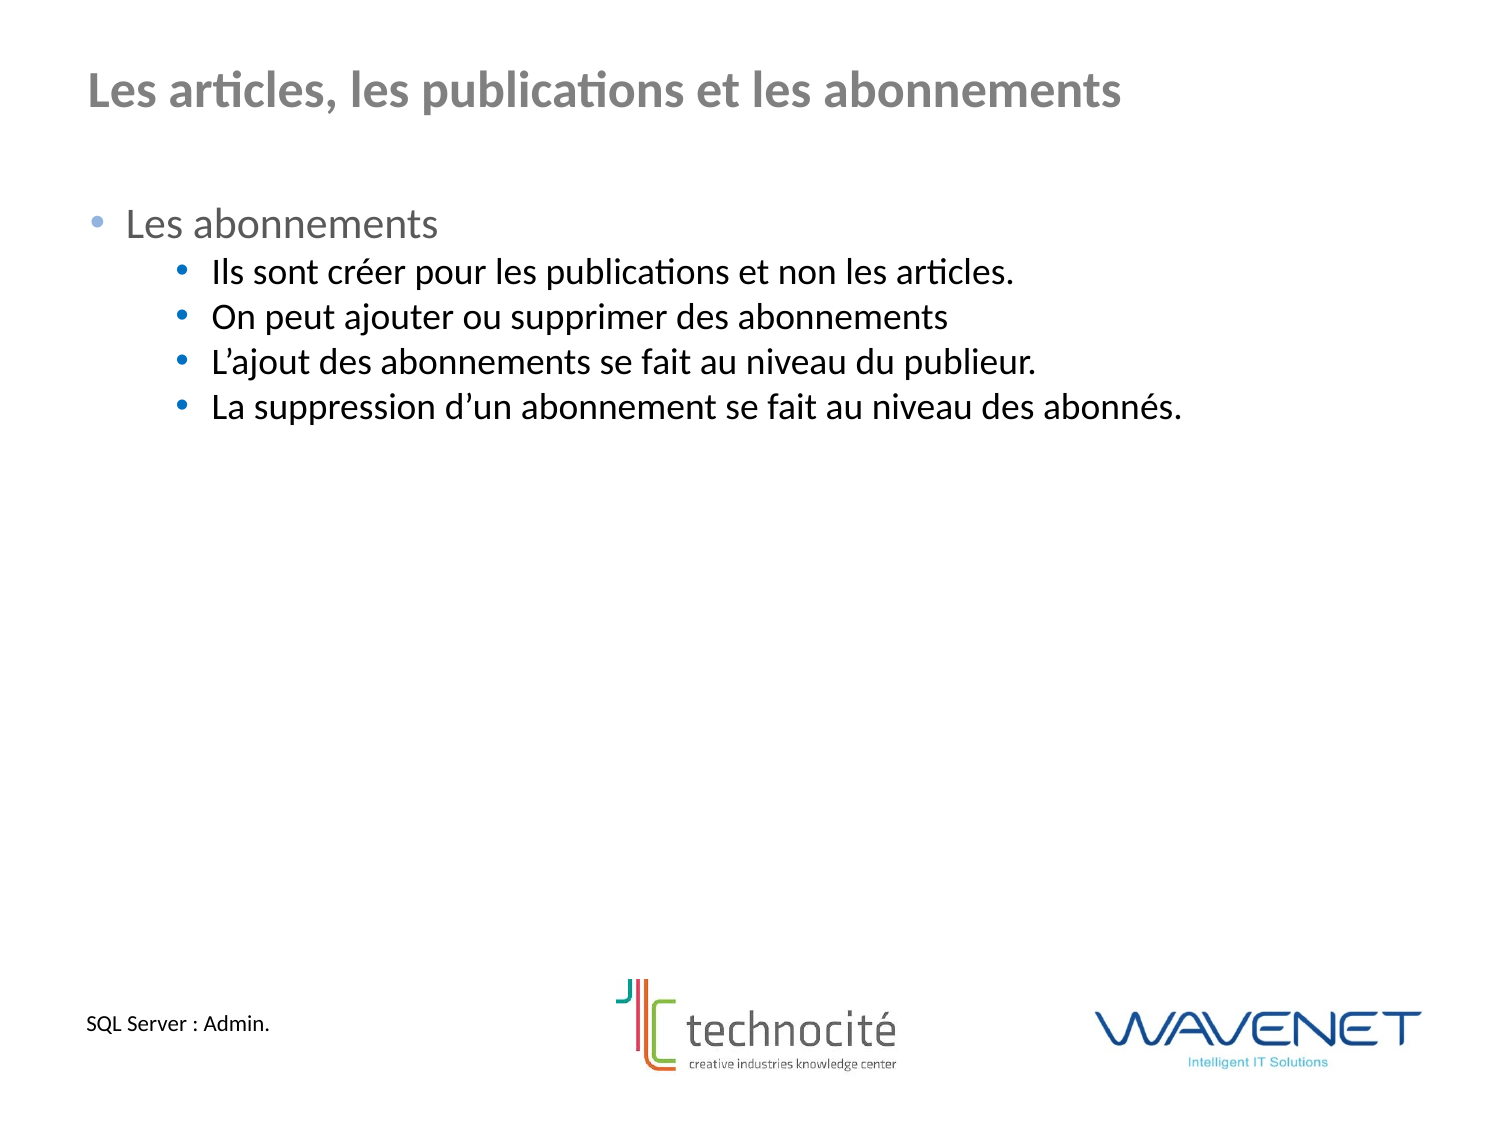

Les articles, les publications et les abonnements
Les abonnements
Ils sont créer pour les publications et non les articles.
On peut ajouter ou supprimer des abonnements
L’ajout des abonnements se fait au niveau du publieur.
La suppression d’un abonnement se fait au niveau des abonnés.
SQL Server : Admin.